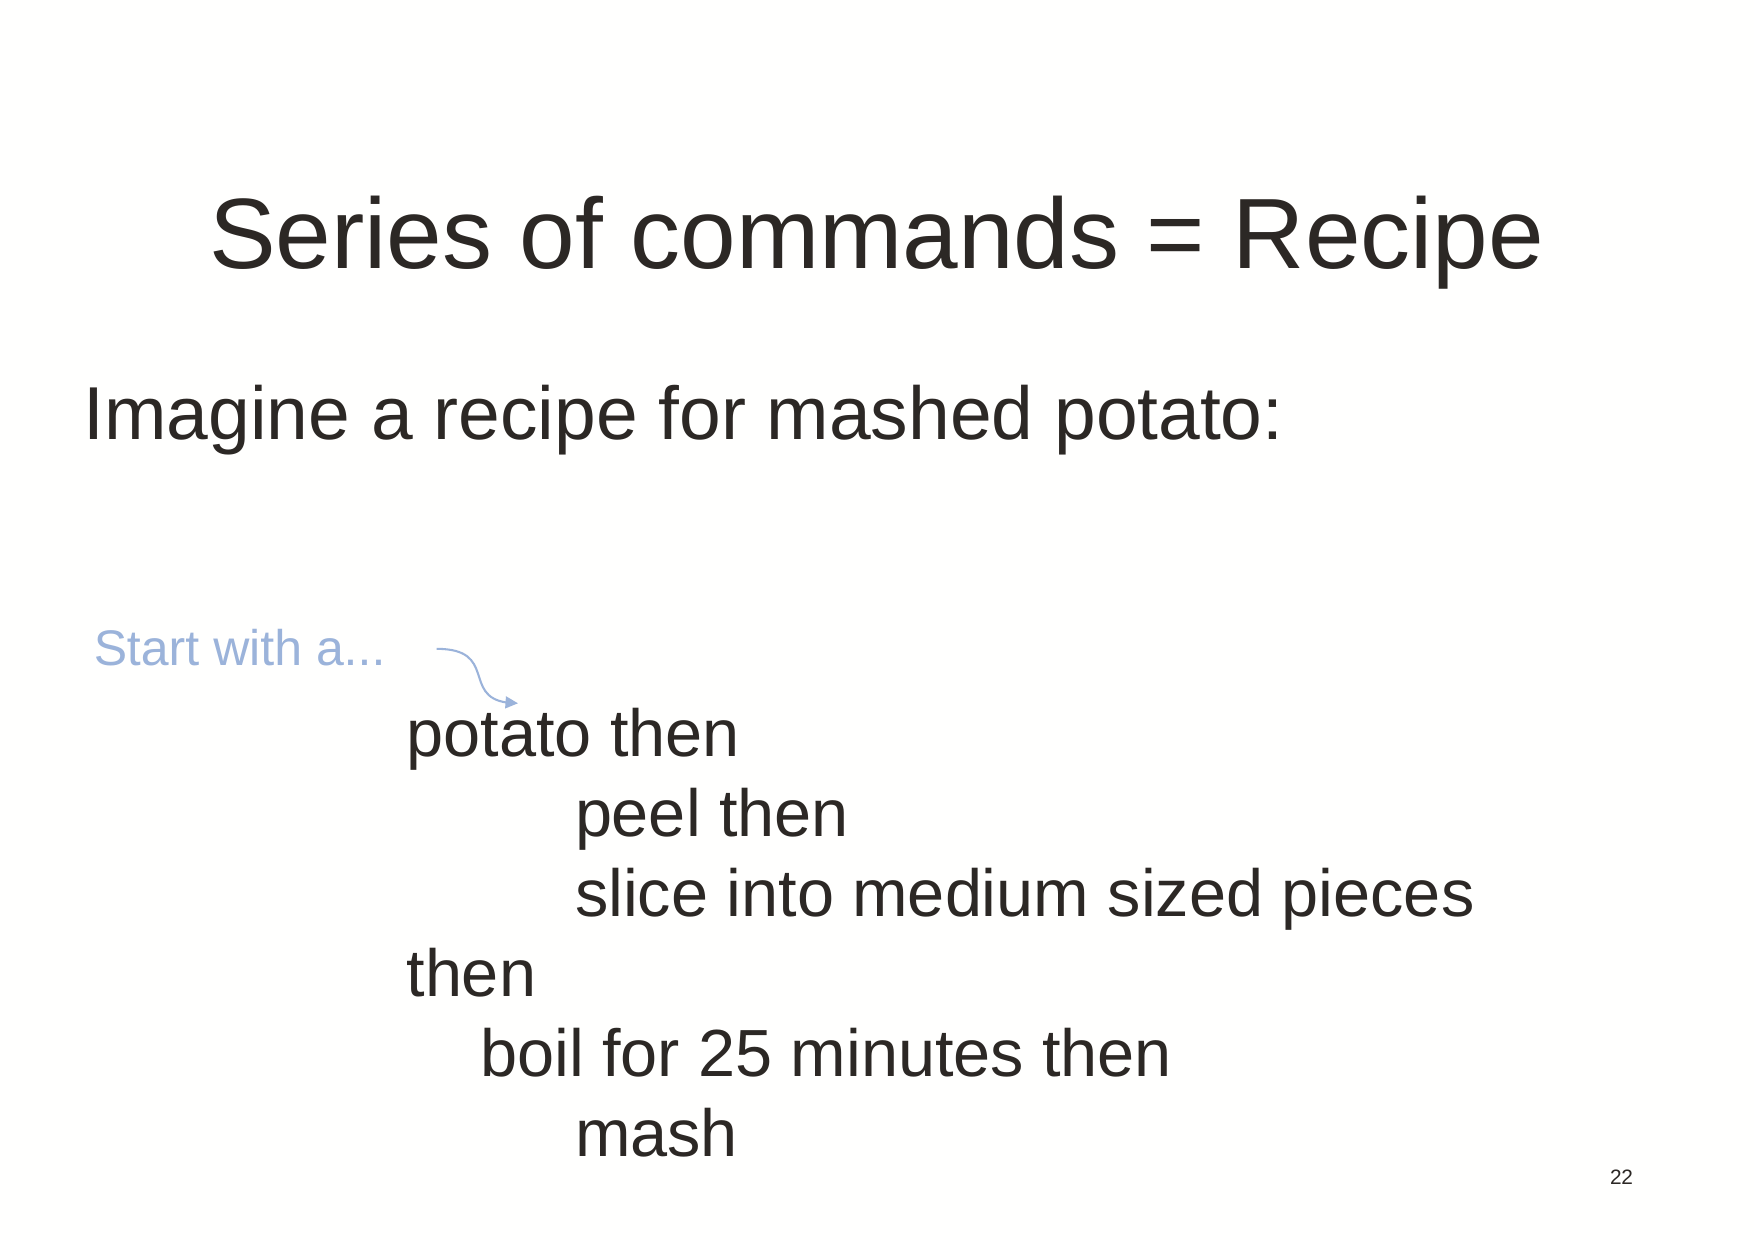

# Series of commands = Recipe
Imagine a recipe for mashed potato:

Start with a...
potato then
	 peel then
	 slice into medium sized pieces then
    boil for 25 minutes then
	 mash

22